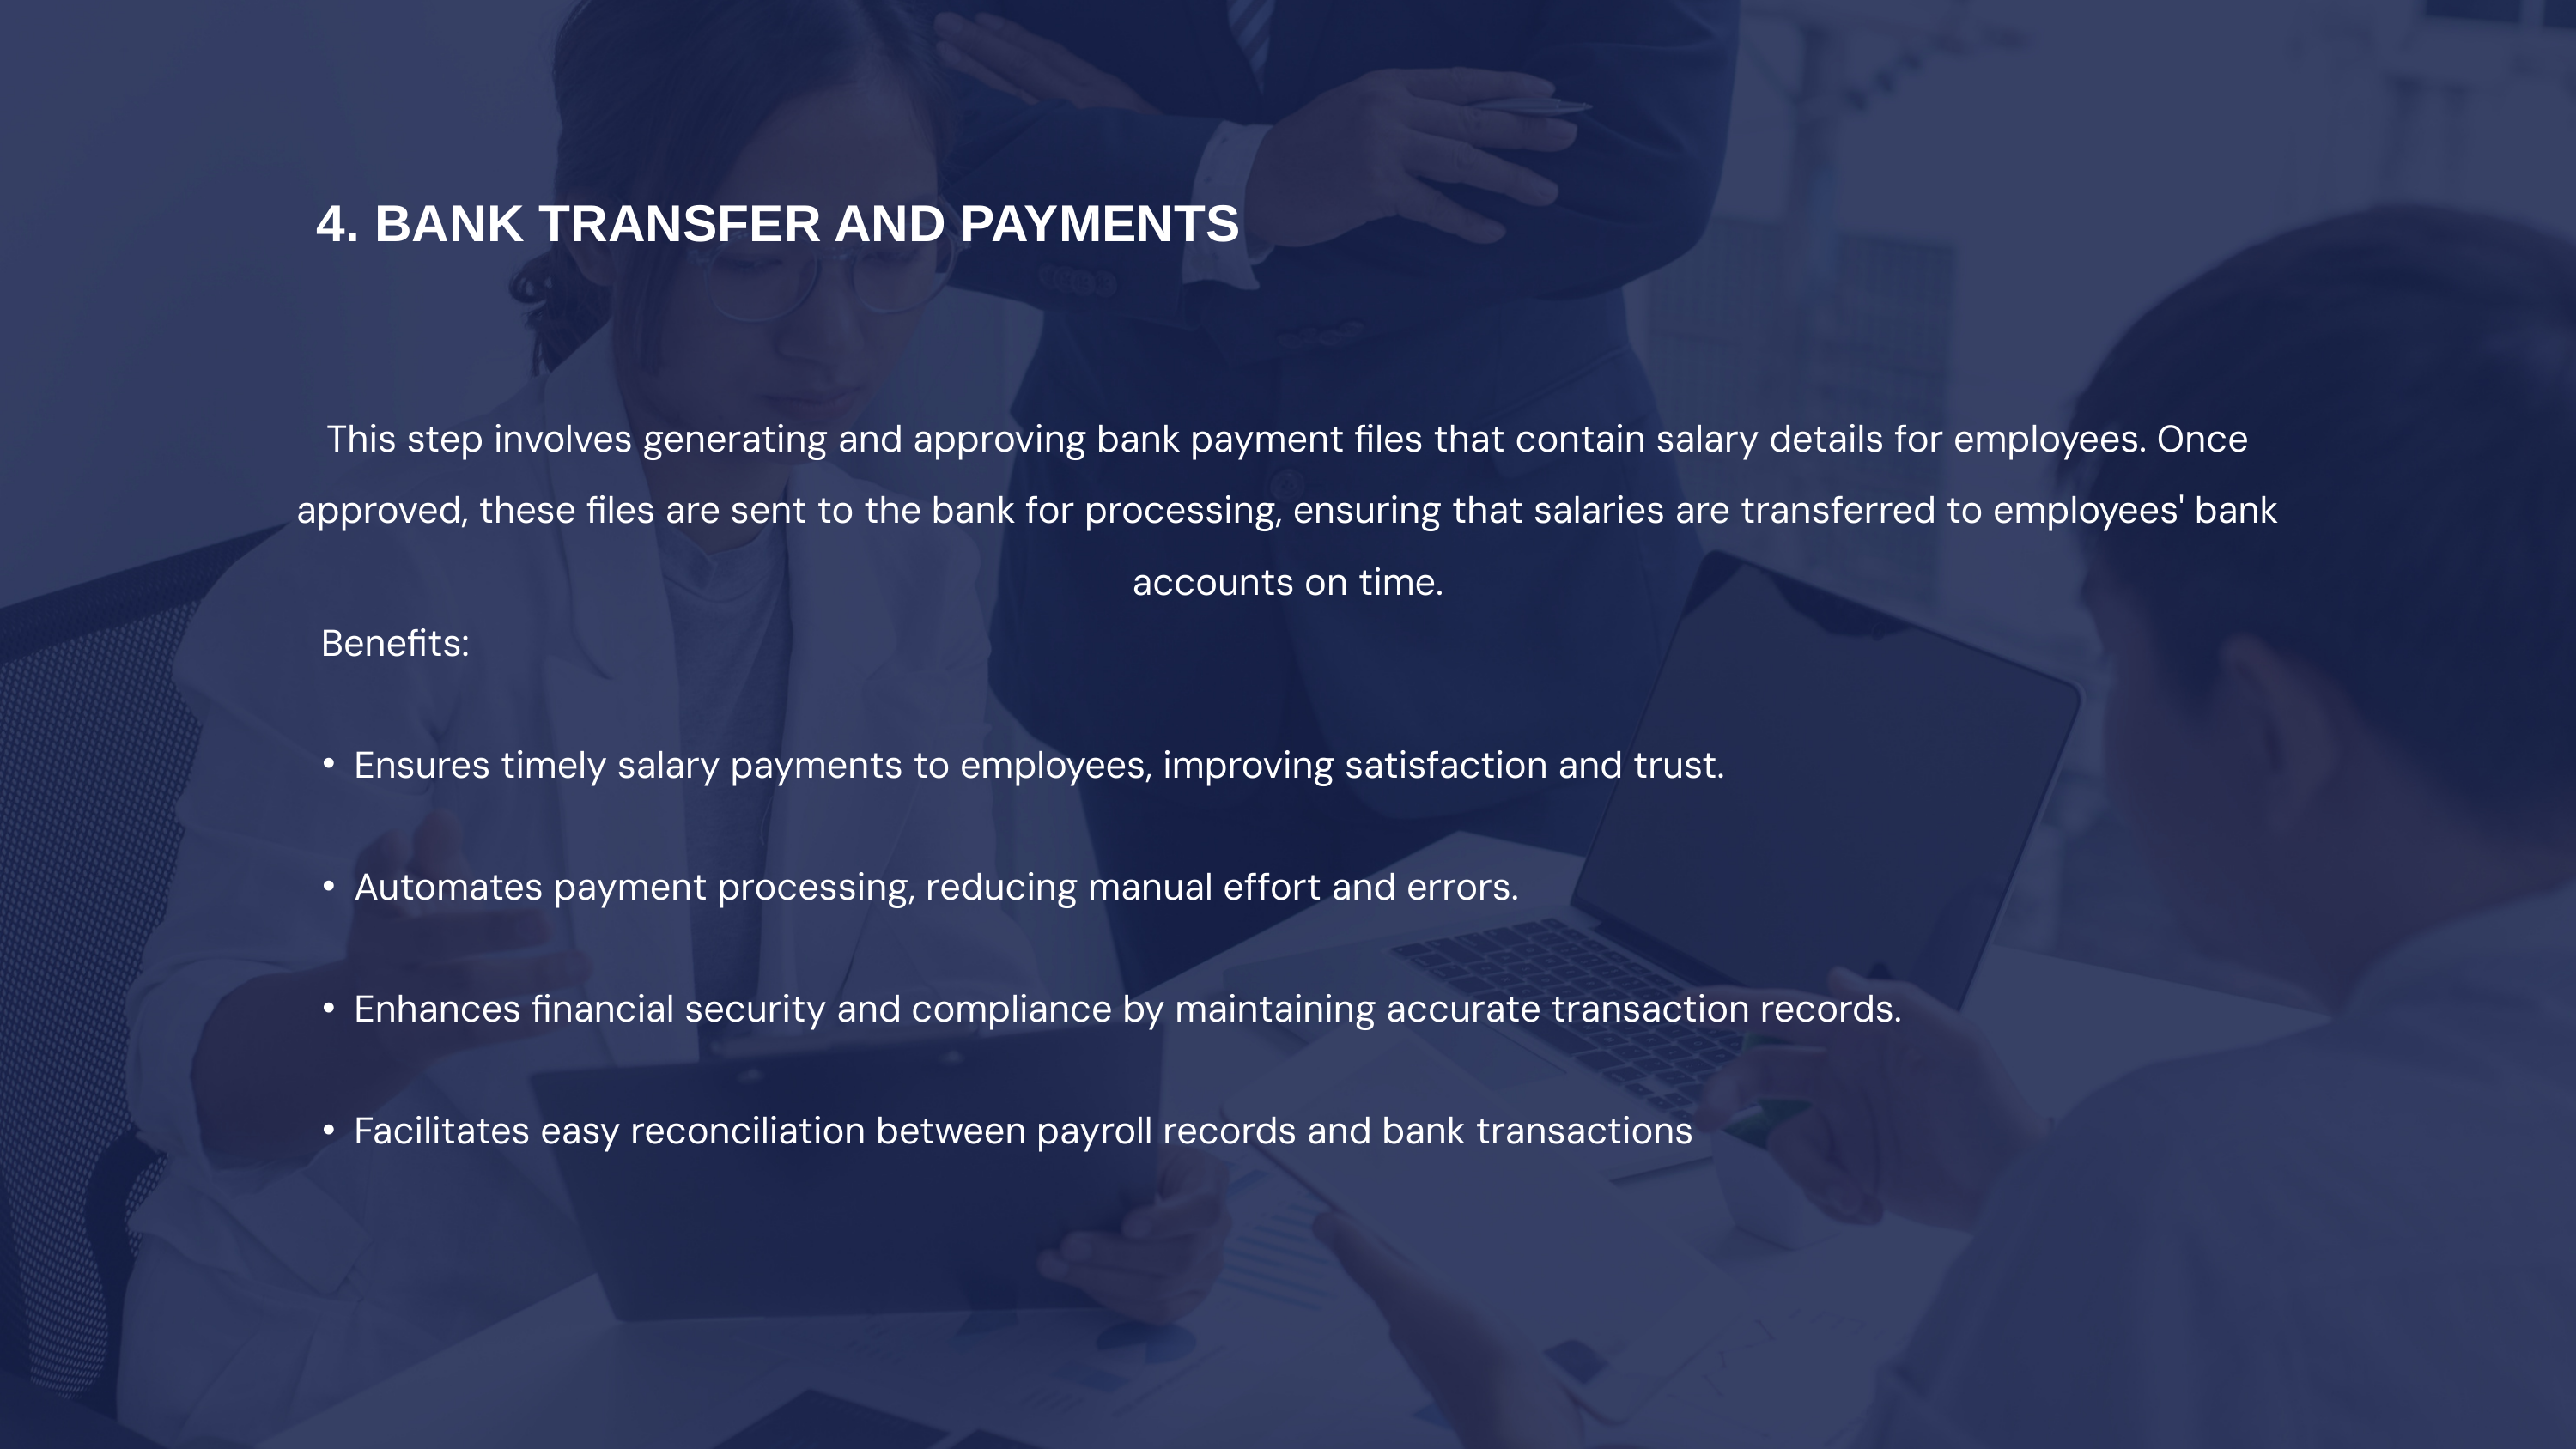

4. BANK TRANSFER AND PAYMENTS

This step involves generating and approving bank payment files that contain salary details for employees. Once approved, these files are sent to the bank for processing, ensuring that salaries are transferred to employees' bank accounts on time.
   Benefits:

Ensures timely salary payments to employees, improving satisfaction and trust.

Automates payment processing, reducing manual effort and errors.

Enhances financial security and compliance by maintaining accurate transaction records.

Facilitates easy reconciliation between payroll records and bank transactions